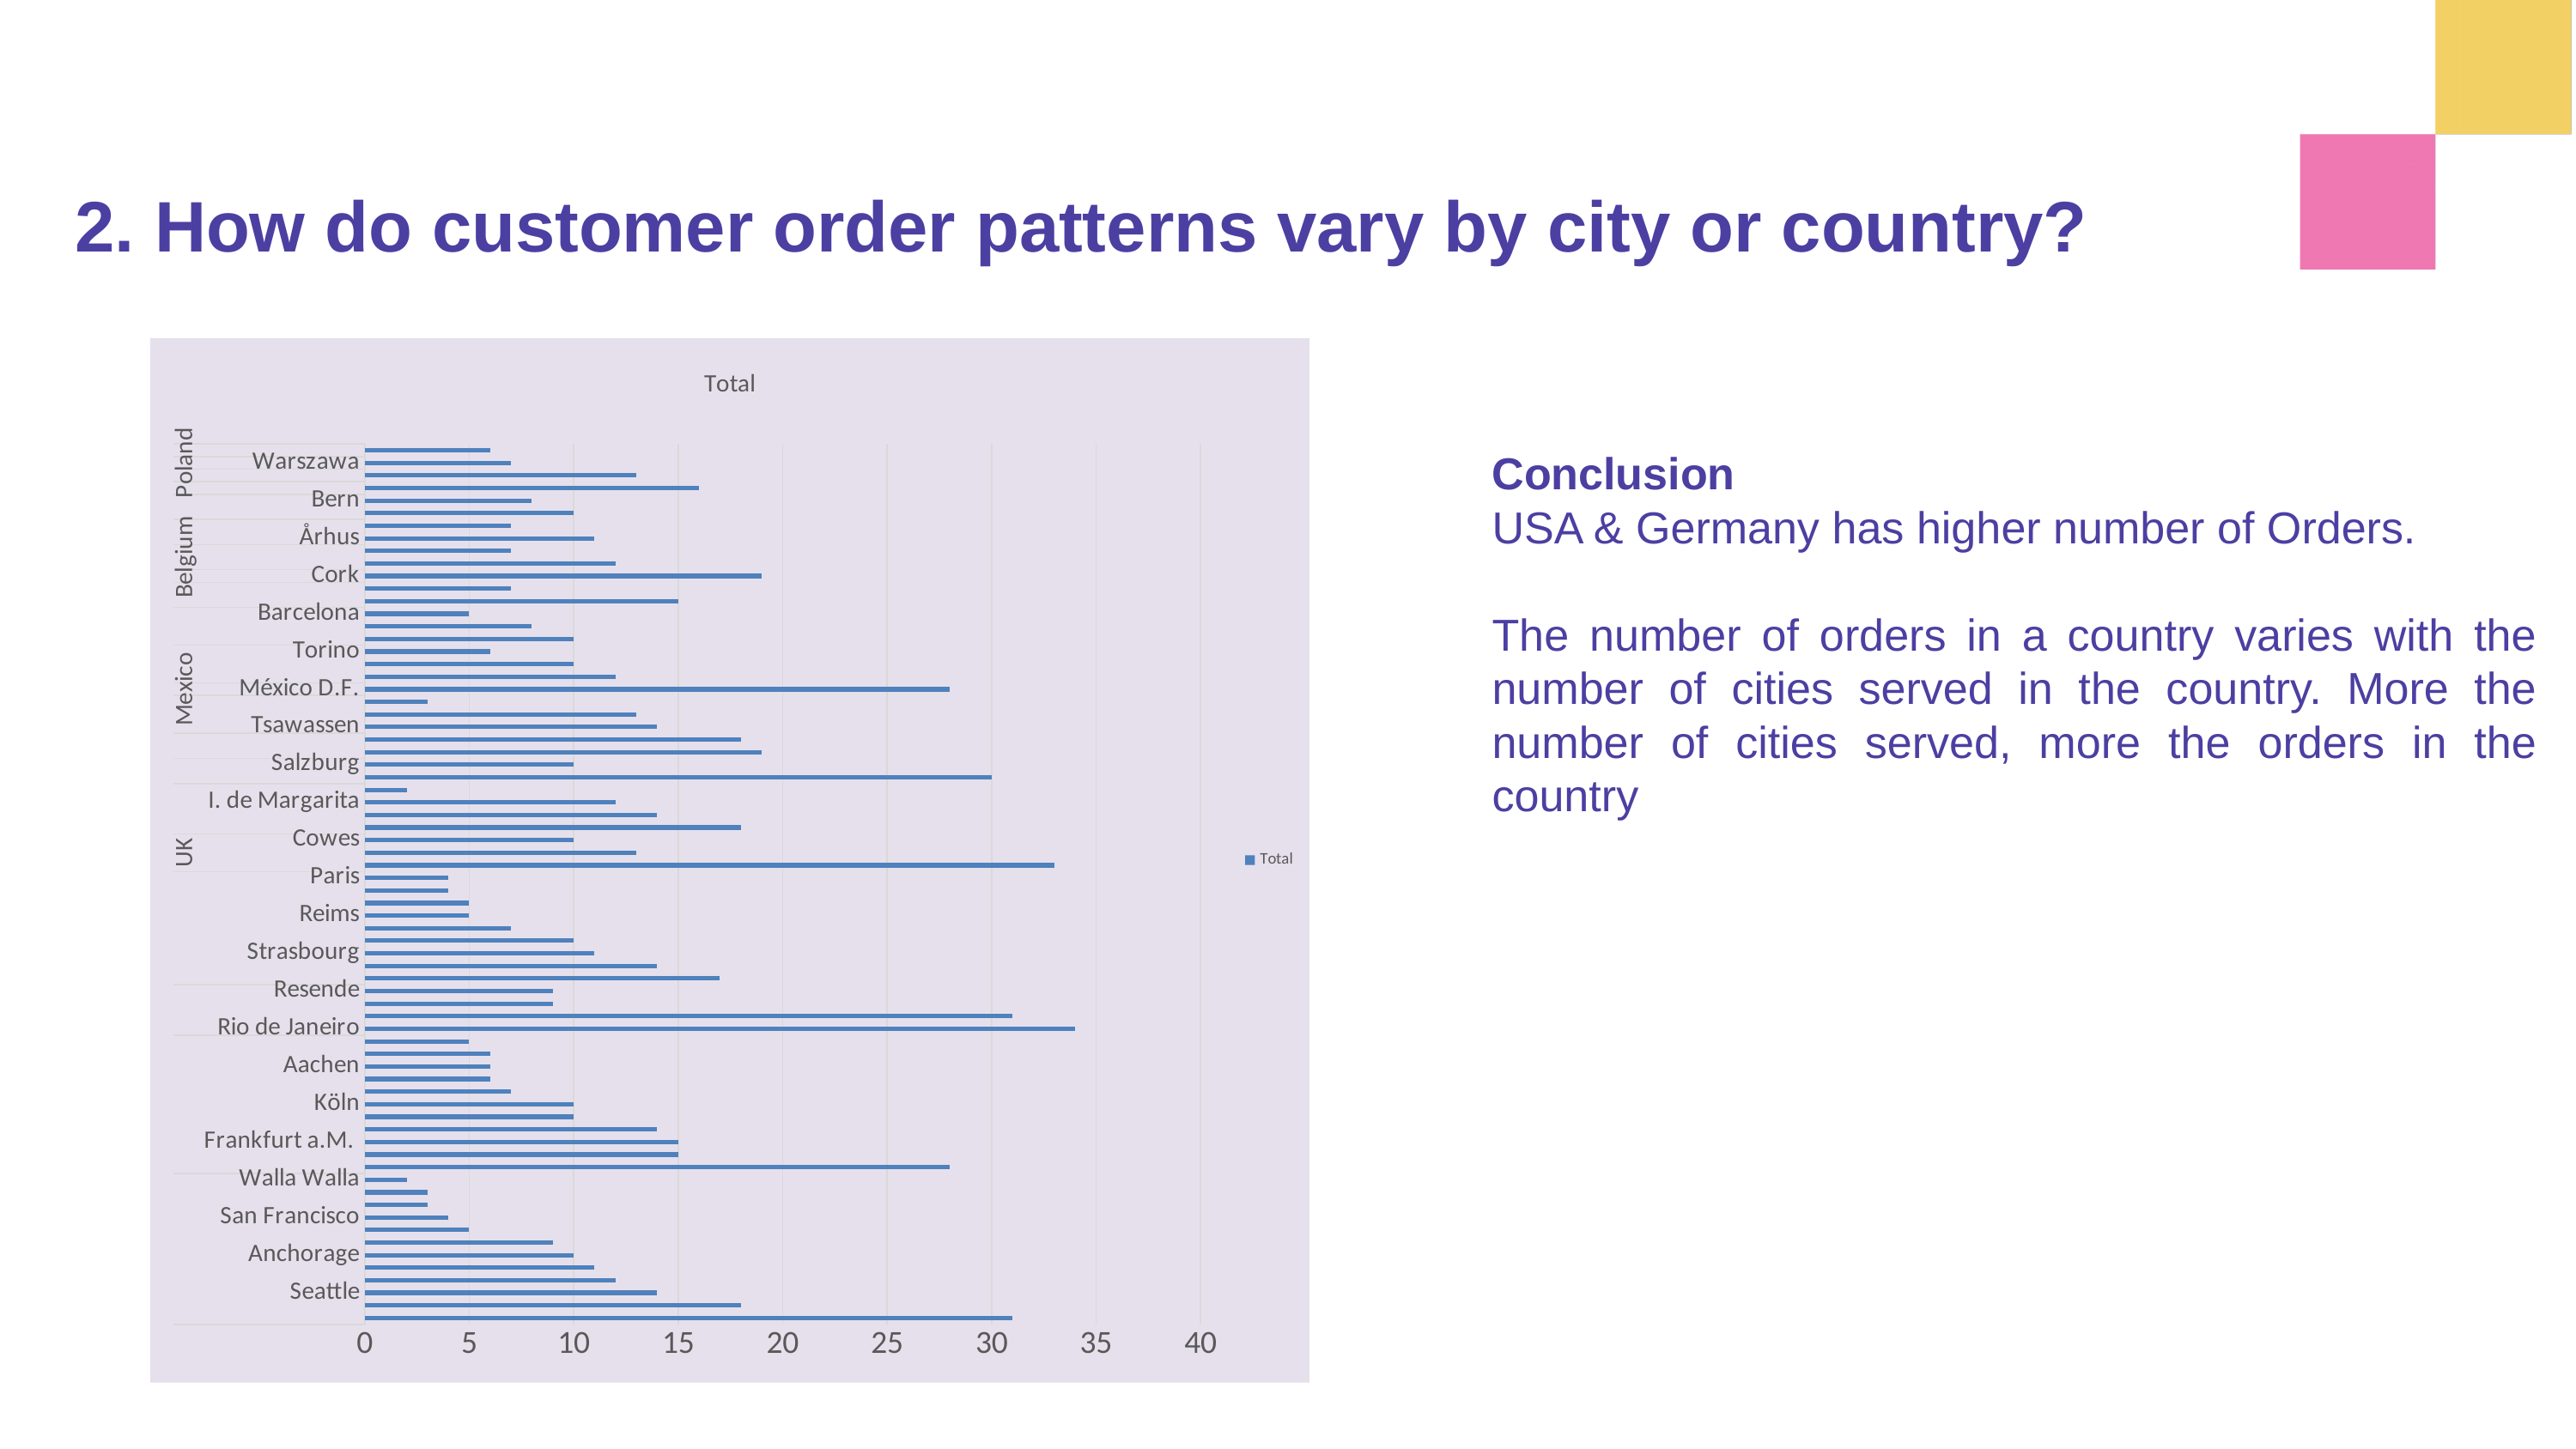

2. How do customer order patterns vary by city or country?

### Chart:

| Category | Total |
|---|---|
| Boise | 31.0 |
| Albuquerque | 18.0 |
| Seattle | 14.0 |
| Portland | 12.0 |
| Eugene | 11.0 |
| Anchorage | 10.0 |
| Lander | 9.0 |
| Elgin | 5.0 |
| San Francisco | 4.0 |
| Kirkland | 3.0 |
| Butte | 3.0 |
| Walla Walla | 2.0 |
| Cunewalde | 28.0 |
| München | 15.0 |
| Frankfurt a.M.  | 15.0 |
| Brandenburg | 14.0 |
| Stuttgart | 10.0 |
| Köln | 10.0 |
| Mannheim | 7.0 |
| Münster | 6.0 |
| Aachen | 6.0 |
| Berlin | 6.0 |
| Leipzig | 5.0 |
| Rio de Janeiro | 34.0 |
| São Paulo | 31.0 |
| Campinas | 9.0 |
| Resende | 9.0 |
| Marseille | 17.0 |
| Toulouse | 14.0 |
| Strasbourg | 11.0 |
| Lyon | 10.0 |
| Nantes | 7.0 |
| Reims | 5.0 |
| Lille | 5.0 |
| Versailles | 4.0 |
| Paris | 4.0 |
| London | 33.0 |
| Colchester | 13.0 |
| Cowes | 10.0 |
| San Cristóbal | 18.0 |
| Barquisimeto | 14.0 |
| I. de Margarita | 12.0 |
| Caracas | 2.0 |
| Graz | 30.0 |
| Salzburg | 10.0 |
| Bräcke | 19.0 |
| Luleå | 18.0 |
| Tsawassen | 14.0 |
| Montréal | 13.0 |
| Vancouver | 3.0 |
| México D.F. | 28.0 |
| Reggio Emilia | 12.0 |
| Bergamo | 10.0 |
| Torino | 6.0 |
| Sevilla | 10.0 |
| Madrid | 8.0 |
| Barcelona | 5.0 |
| Oulu | 15.0 |
| Helsinki | 7.0 |
| Cork | 19.0 |
| Charleroi | 12.0 |
| Bruxelles | 7.0 |
| Århus | 11.0 |
| København | 7.0 |
| Genève | 10.0 |
| Bern | 8.0 |
| Buenos Aires | 16.0 |
| Lisboa | 13.0 |
| Warszawa | 7.0 |
| Stavern | 6.0 |
Conclusion
USA & Germany has higher number of Orders.

The number of orders in a country varies with the number of cities served in the country. More the number of cities served, more the orders in the country